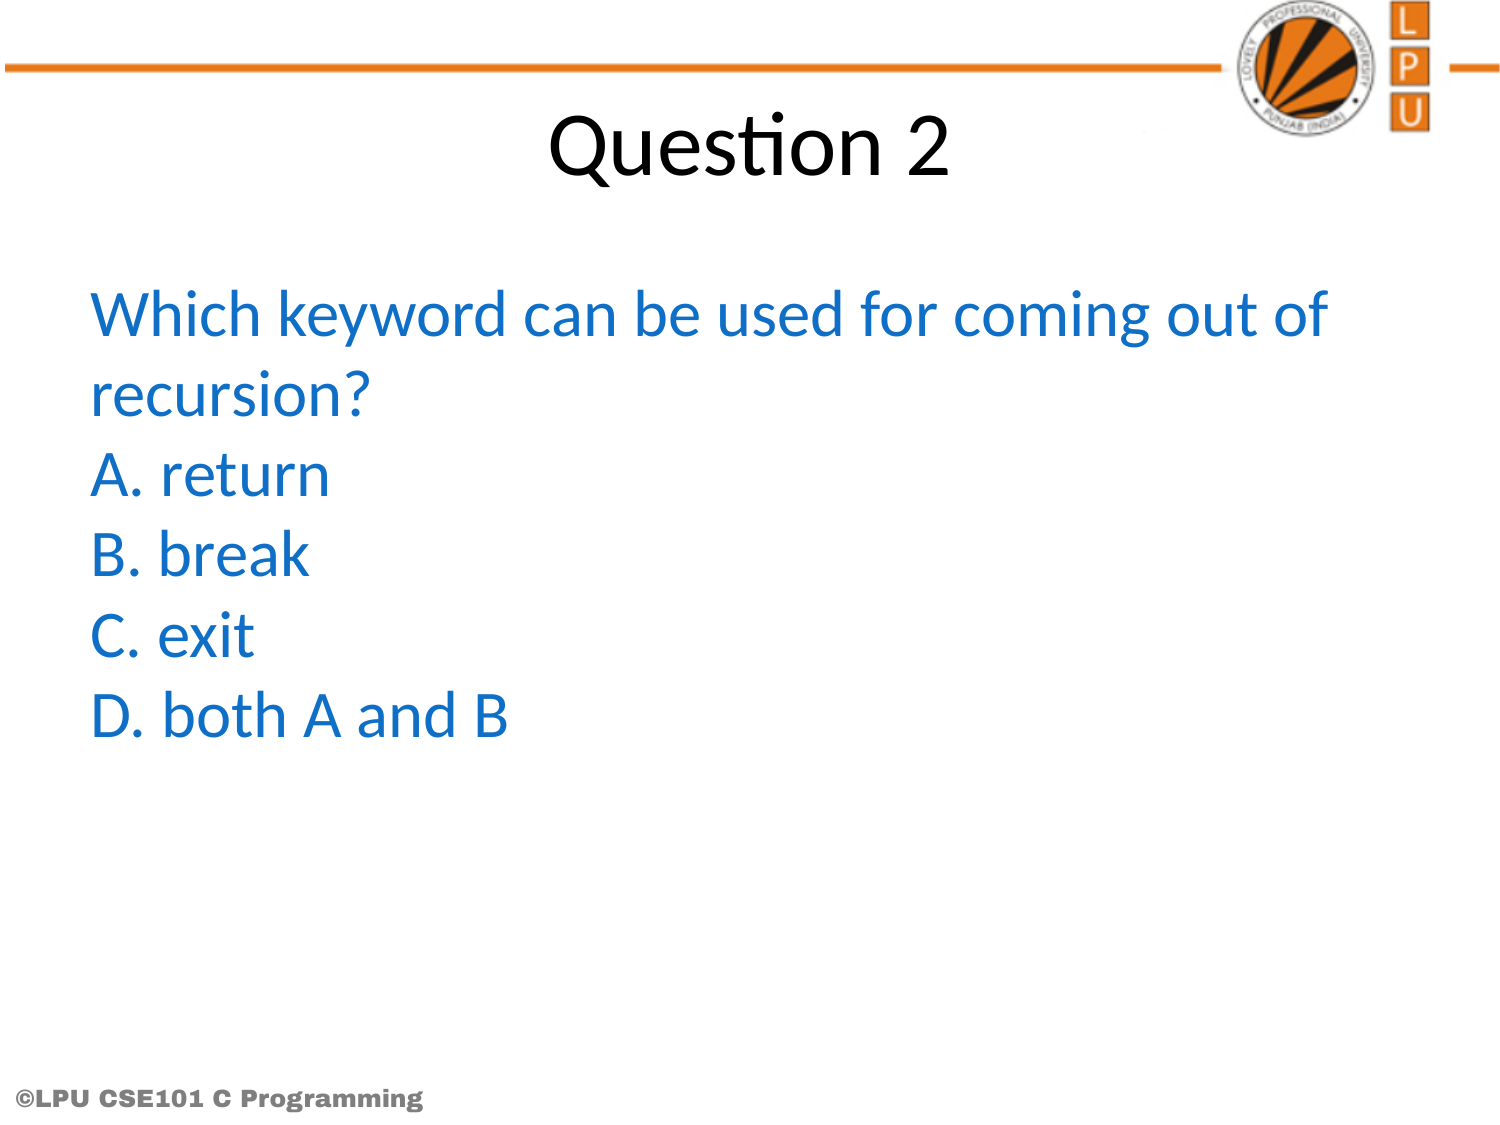

# Question 2
Which keyword can be used for coming out of recursion?
A. return
B. break
C. exit
D. both A and B